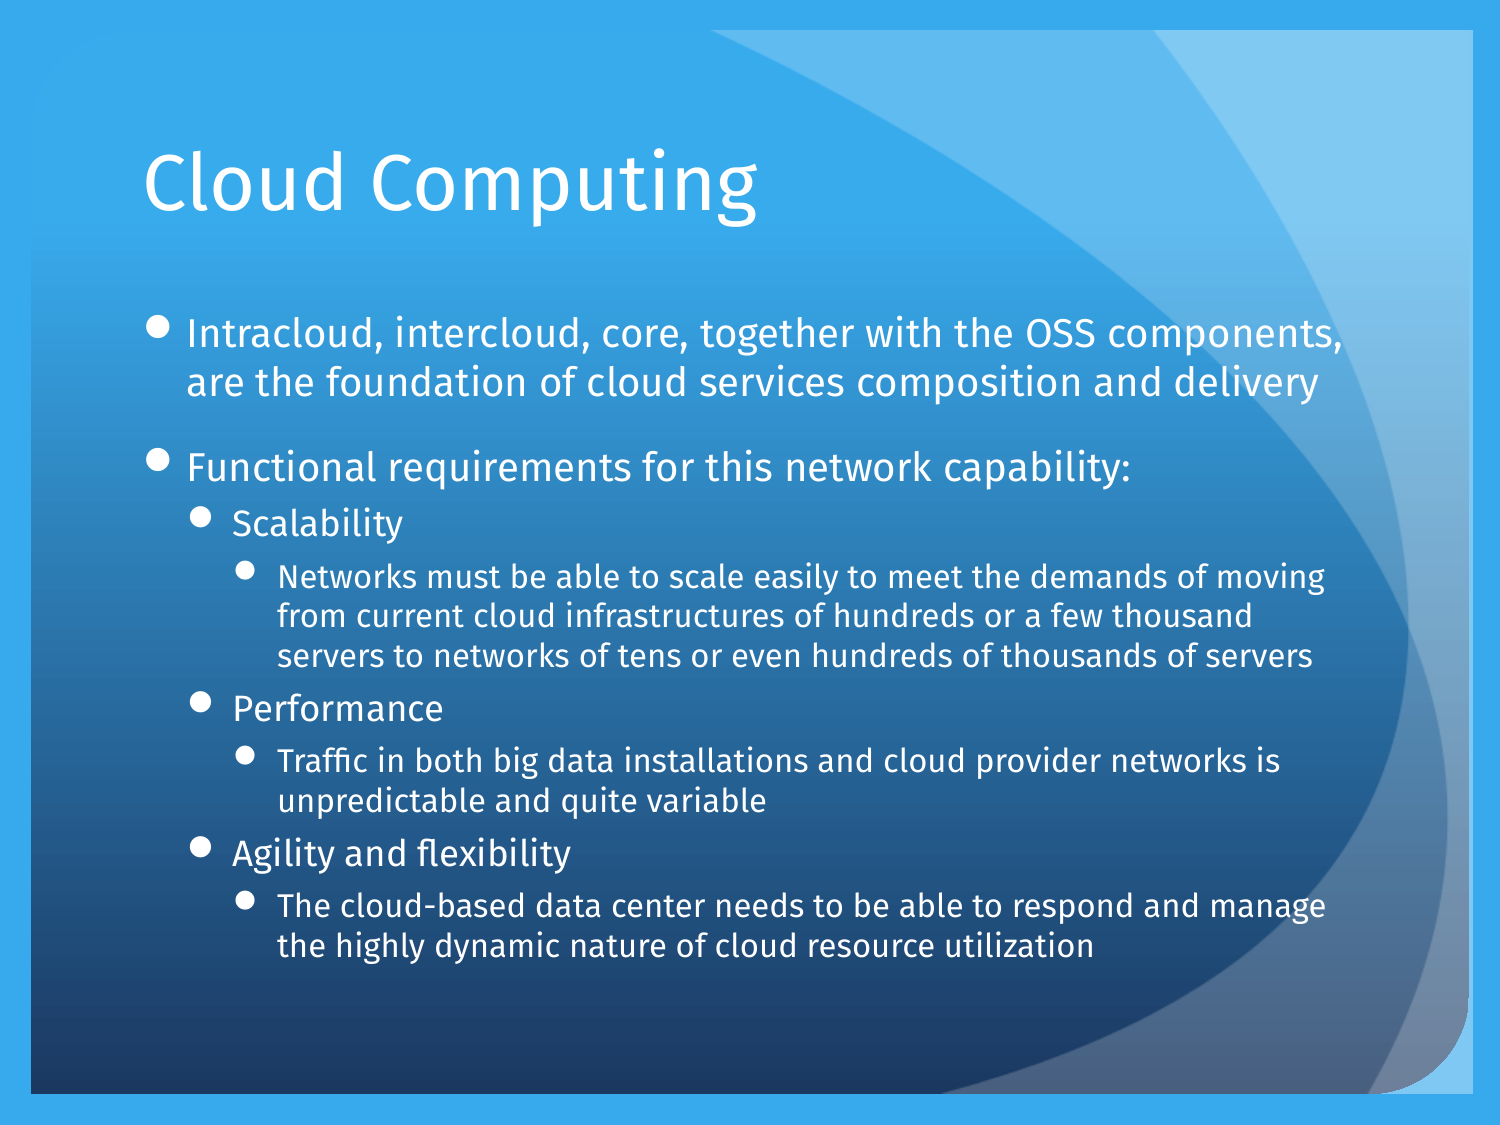

# Cloud Computing
Intracloud, intercloud, core, together with the OSS components, are the foundation of cloud services composition and delivery
Functional requirements for this network capability:
Scalability
Networks must be able to scale easily to meet the demands of moving from current cloud infrastructures of hundreds or a few thousand servers to networks of tens or even hundreds of thousands of servers
Performance
Traffic in both big data installations and cloud provider networks is unpredictable and quite variable
Agility and flexibility
The cloud-based data center needs to be able to respond and manage the highly dynamic nature of cloud resource utilization